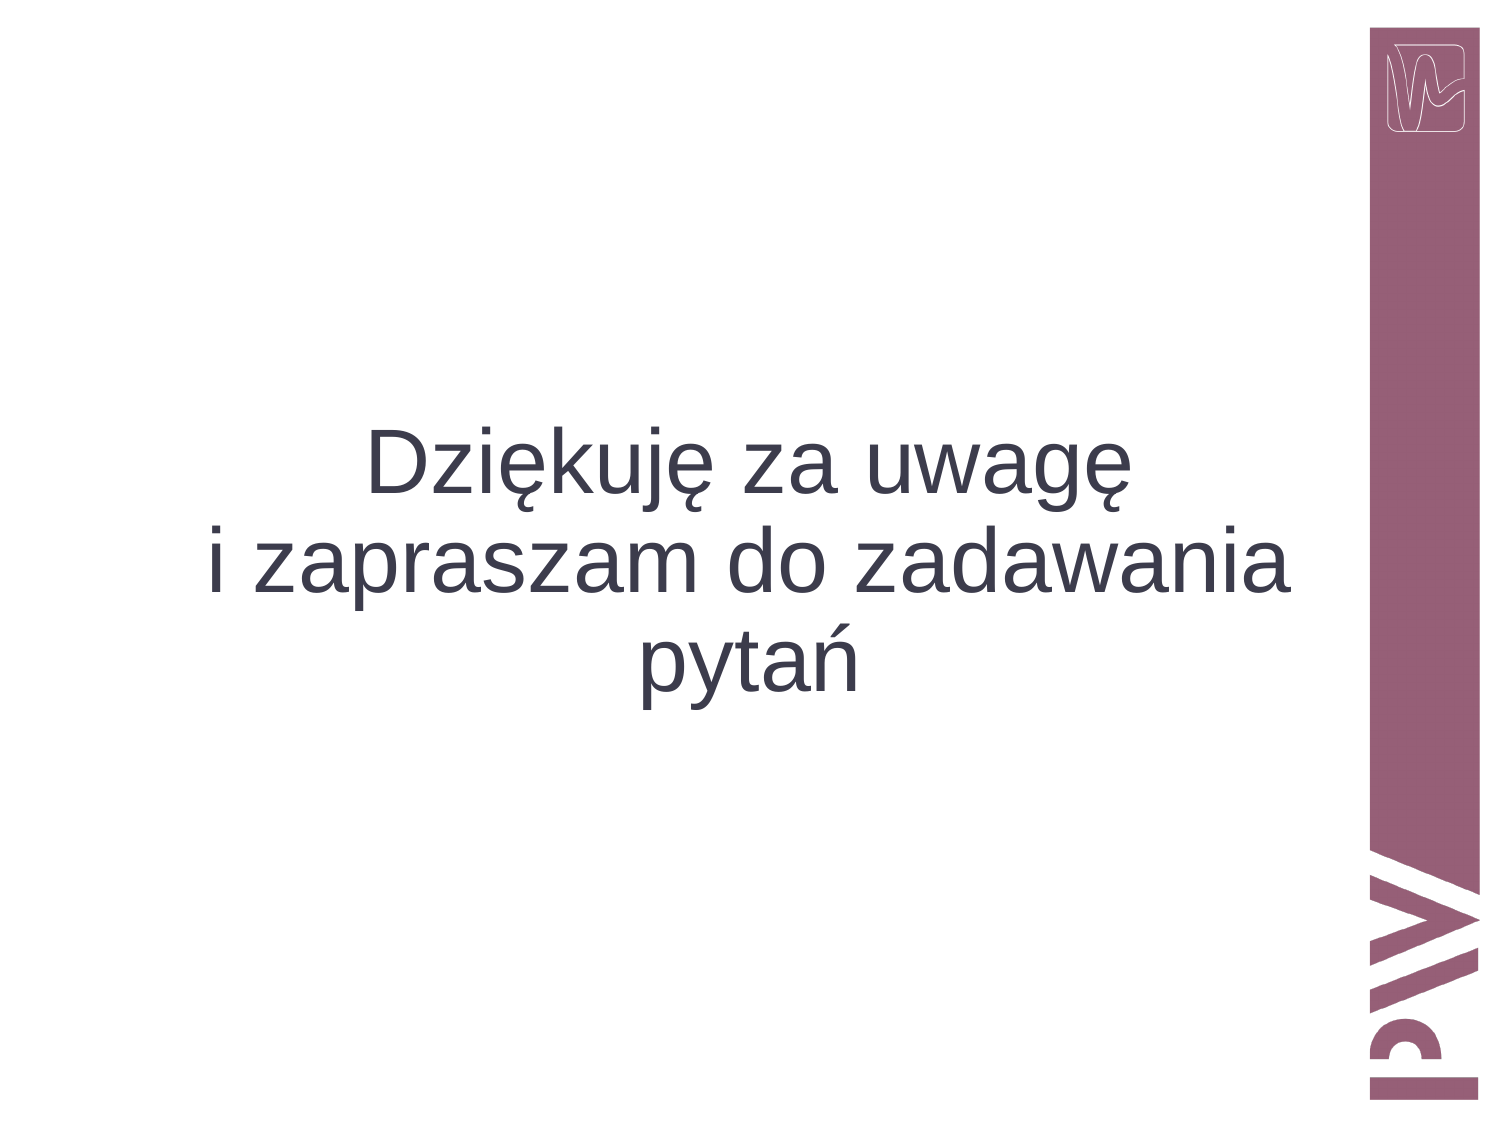

# Dziękuję za uwagę i zapraszam do zadawania pytań